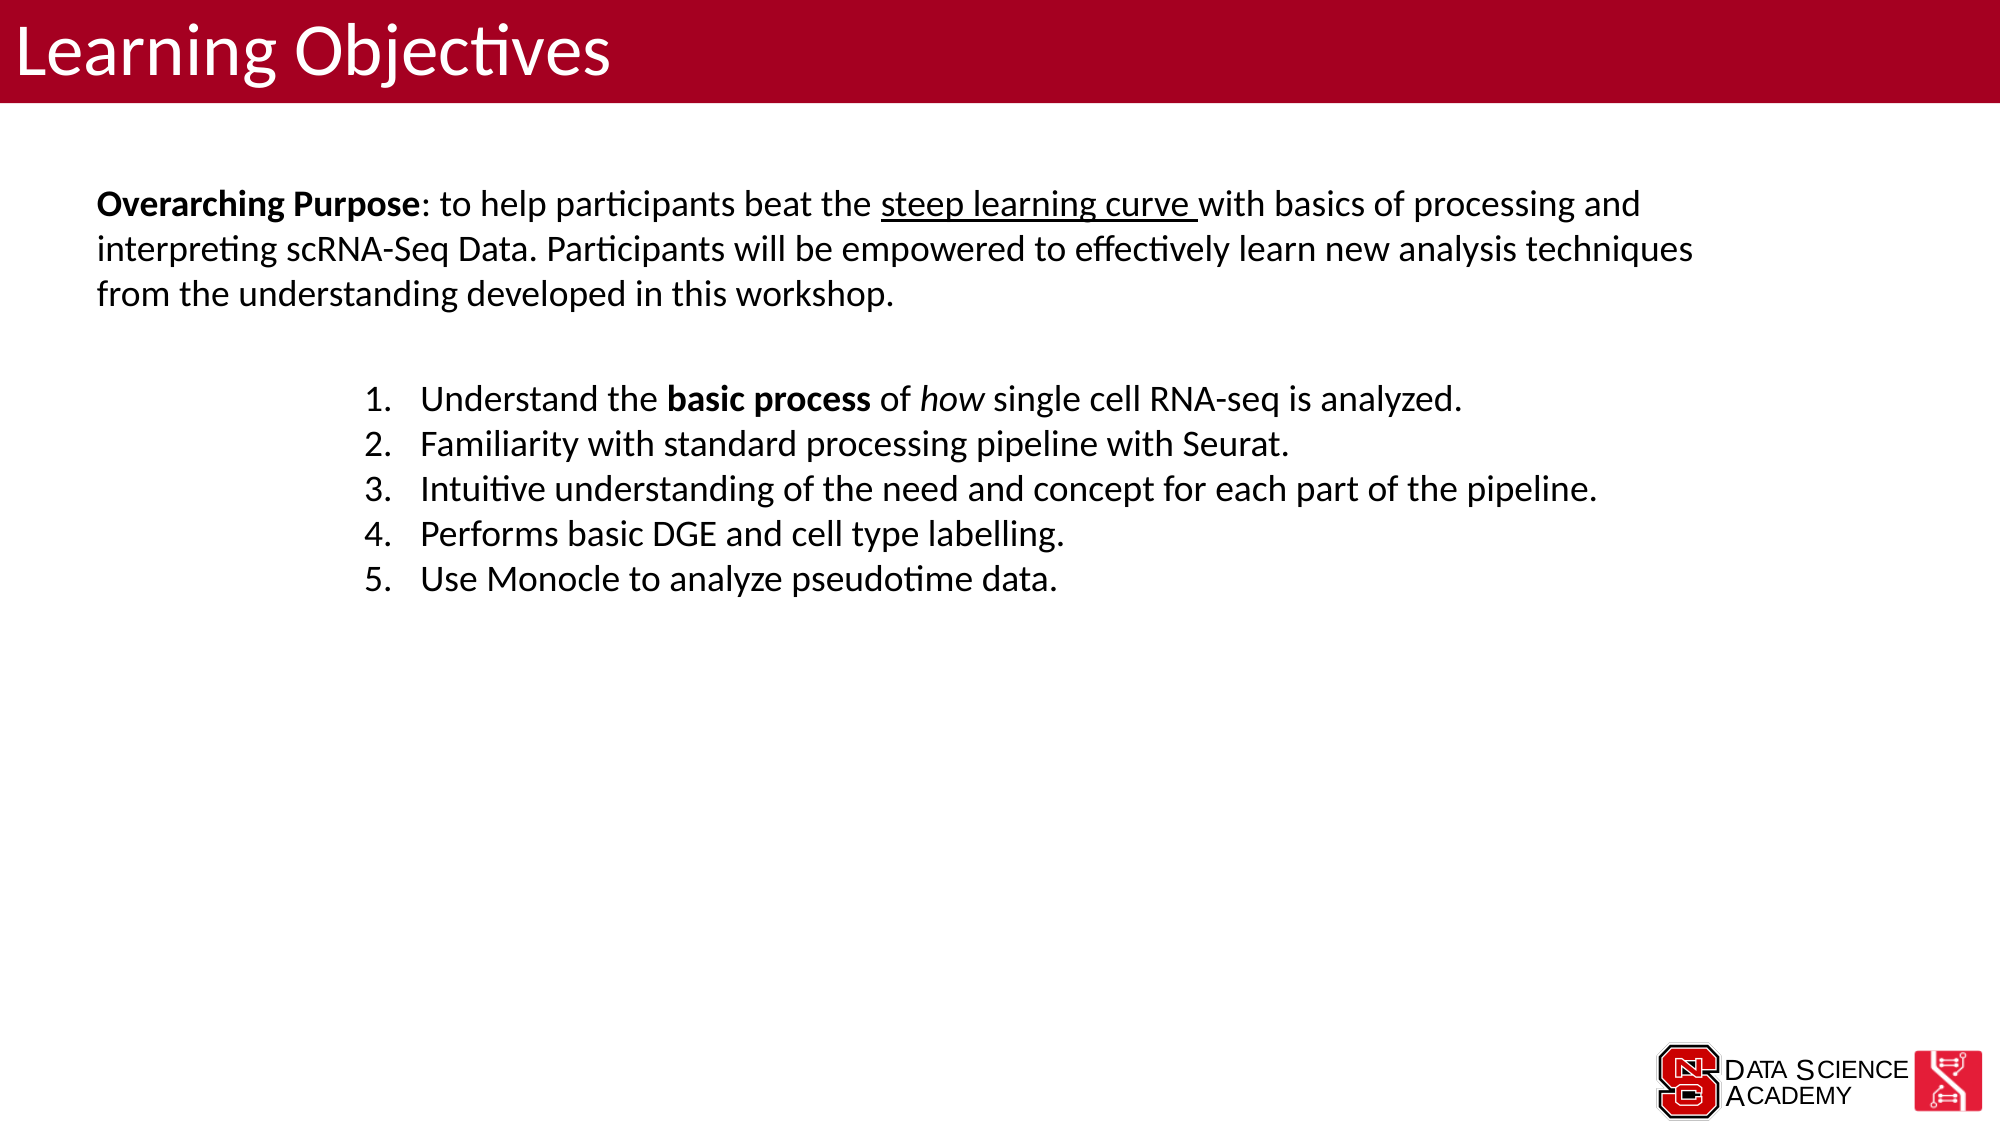

# Learning Objectives
Overarching Purpose: to help participants beat the steep learning curve with basics of processing and interpreting scRNA-Seq Data. Participants will be empowered to effectively learn new analysis techniques from the understanding developed in this workshop.
Understand the basic process of how single cell RNA-seq is analyzed.
Familiarity with standard processing pipeline with Seurat.
Intuitive understanding of the need and concept for each part of the pipeline.
Performs basic DGE and cell type labelling.
Use Monocle to analyze pseudotime data.